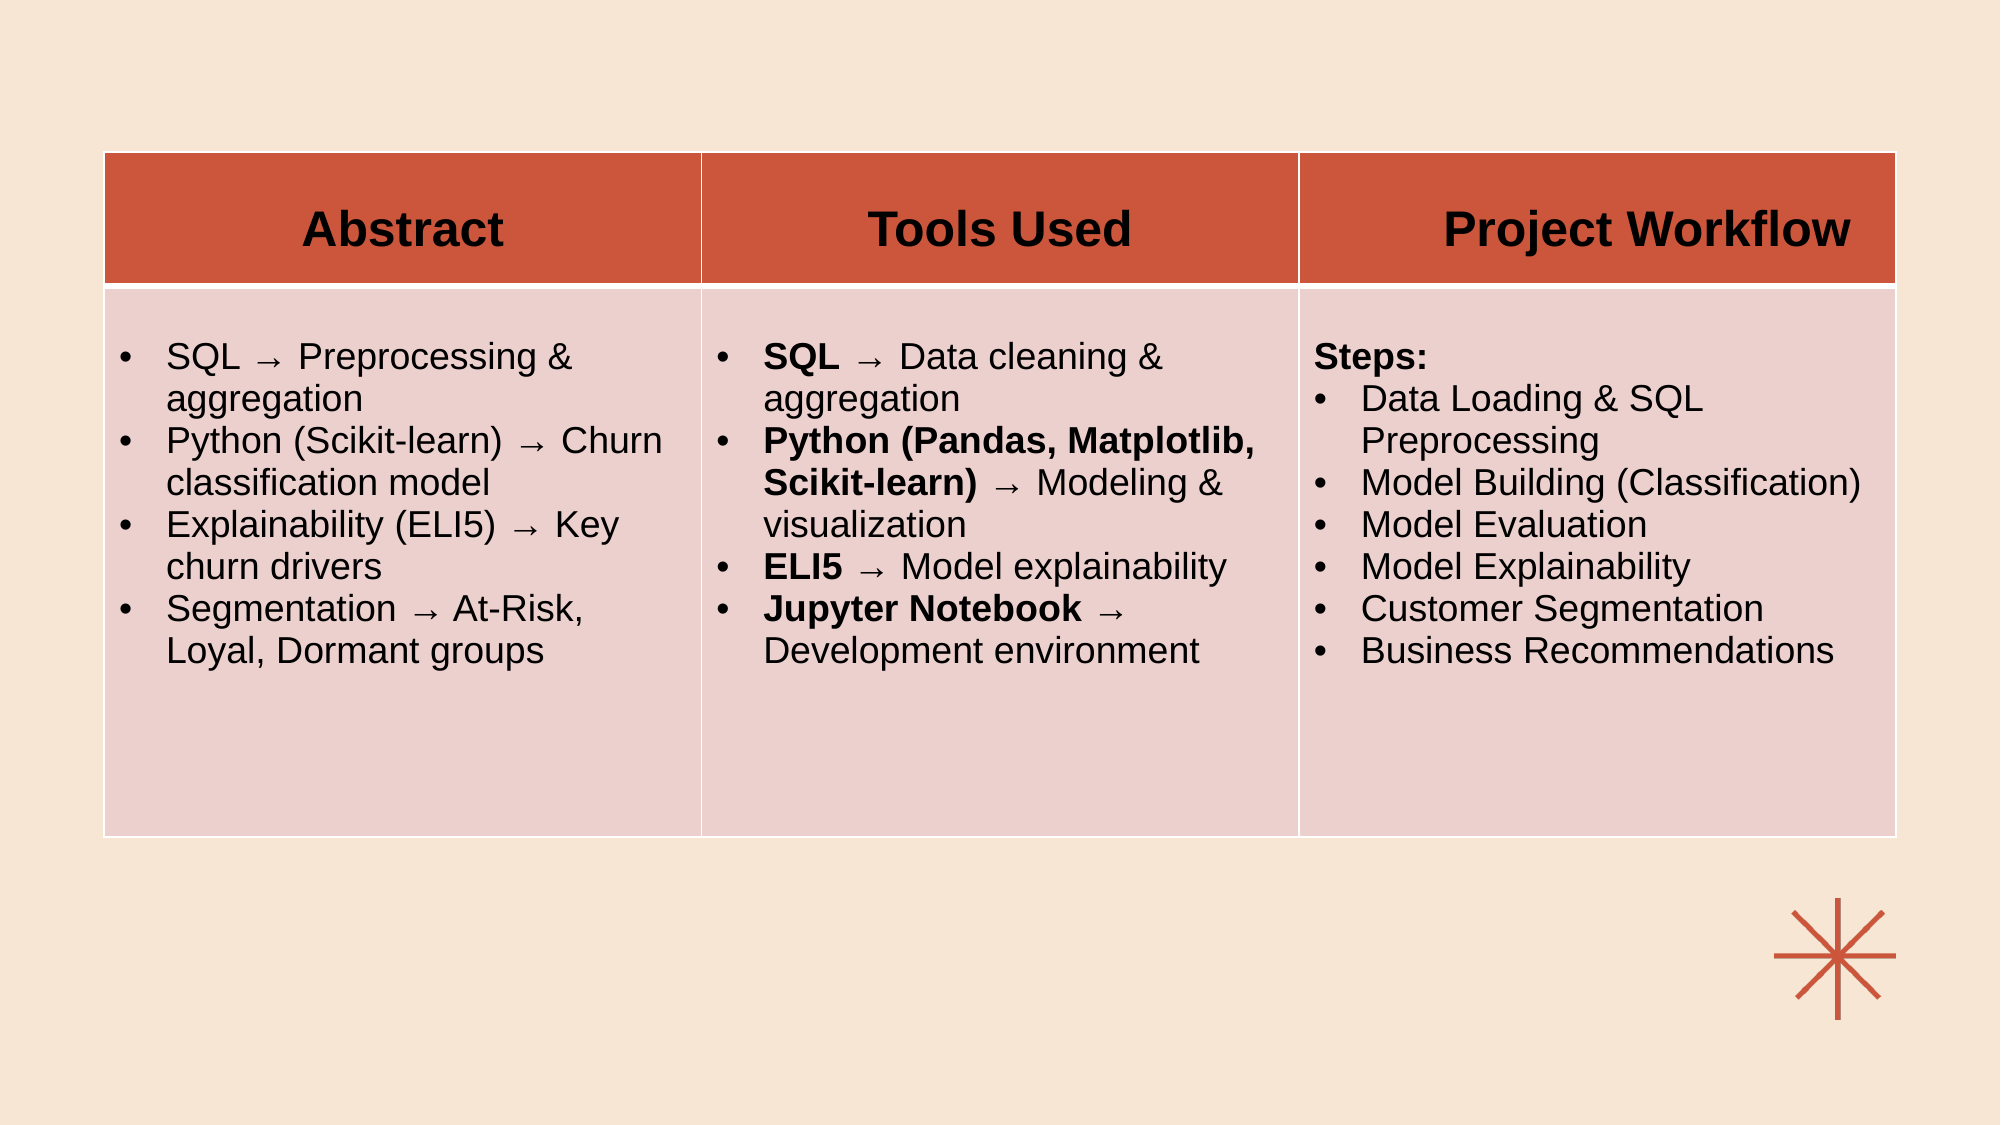

| Abstract | Tools Used | Project Workflow |
| --- | --- | --- |
| SQL → Preprocessing & aggregation Python (Scikit-learn) → Churn classification model Explainability (ELI5) → Key churn drivers Segmentation → At-Risk, Loyal, Dormant groups | SQL → Data cleaning & aggregation Python (Pandas, Matplotlib, Scikit-learn) → Modeling & visualization ELI5 → Model explainability Jupyter Notebook → Development environment | Steps: Data Loading & SQL Preprocessing Model Building (Classification) Model Evaluation Model Explainability Customer Segmentation Business Recommendations |